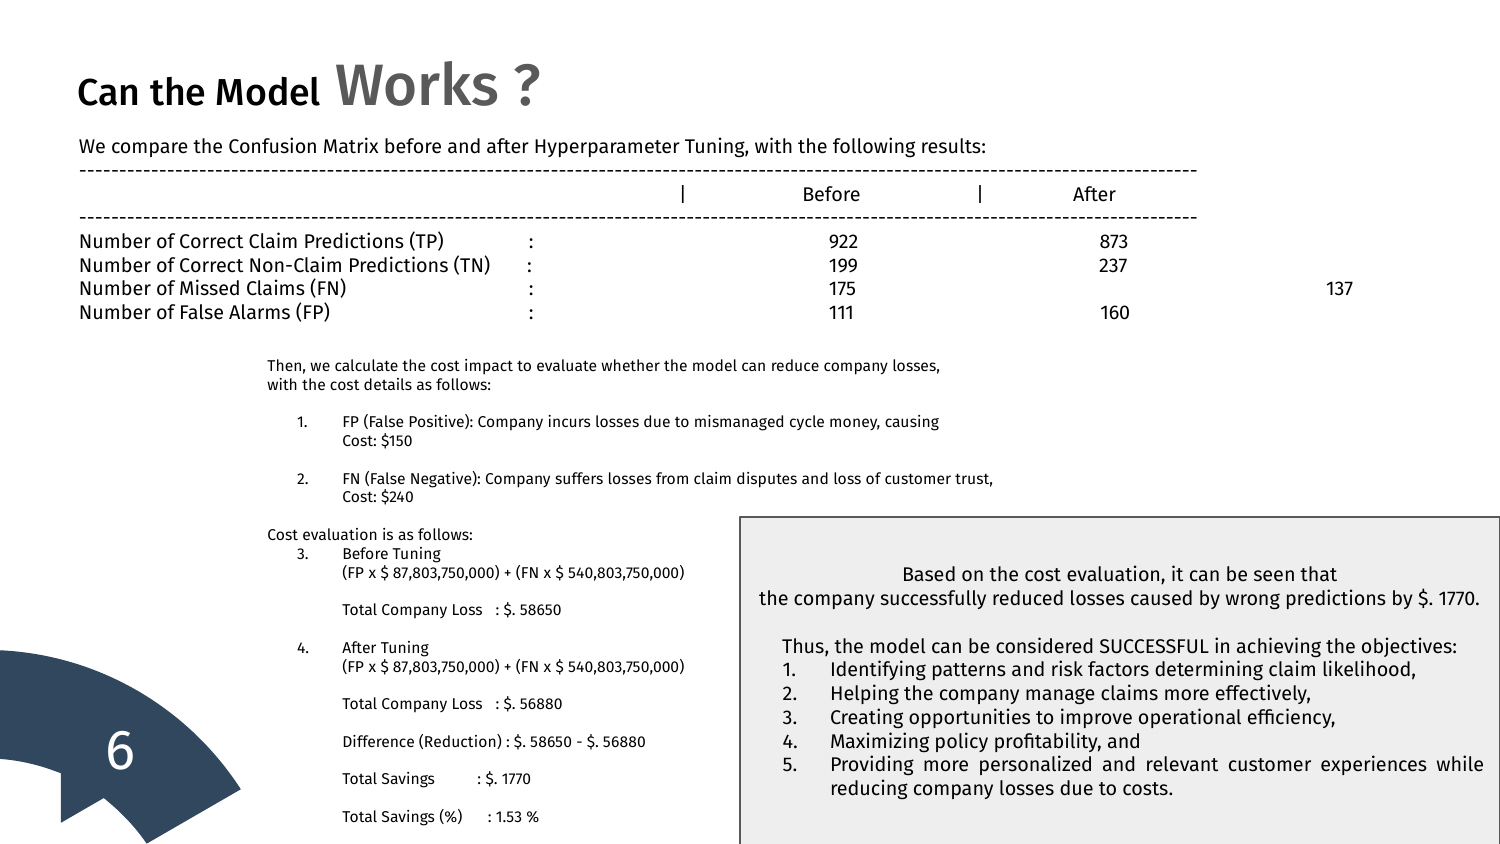

Can the Model Works ?
We compare the Confusion Matrix before and after Hyperparameter Tuning, with the following results:
--------------------------------------------------------------------------------------------------------------------------------------------
                                                    			|                      Before                      |                 After
--------------------------------------------------------------------------------------------------------------------------------------------
Number of Correct Claim Predictions (TP)           	:		922                                              873
Number of Correct Non-Claim Predictions (TN)       :		199                                              237
Number of Missed Claims (FN)                        	:		175			         137
Number of False Alarms (FP)                         	:		111                                               160
Then, we calculate the cost impact to evaluate whether the model can reduce company losses,
with the cost details as follows:

FP (False Positive): Company incurs losses due to mismanaged cycle money, causing
Cost: $150

FN (False Negative): Company suffers losses from claim disputes and loss of customer trust,
Cost: $240

Cost evaluation is as follows:
Before Tuning
(FP x $ 87,803,750,000) + (FN x $ 540,803,750,000)

Total Company Loss   : $. 58650

After Tuning
(FP x $ 87,803,750,000) + (FN x $ 540,803,750,000)

Total Company Loss   : $. 56880

Difference (Reduction) : $. 58650 - $. 56880

Total Savings          : $. 1770

Total Savings (%)      : 1.53 %
Based on the cost evaluation, it can be seen that
the company successfully reduced losses caused by wrong predictions by $. 1770.

Thus, the model can be considered SUCCESSFUL in achieving the objectives:
Identifying patterns and risk factors determining claim likelihood,
Helping the company manage claims more effectively,
Creating opportunities to improve operational efficiency,
Maximizing policy profitability, and
Providing more personalized and relevant customer experiences while reducing company losses due to costs.
6